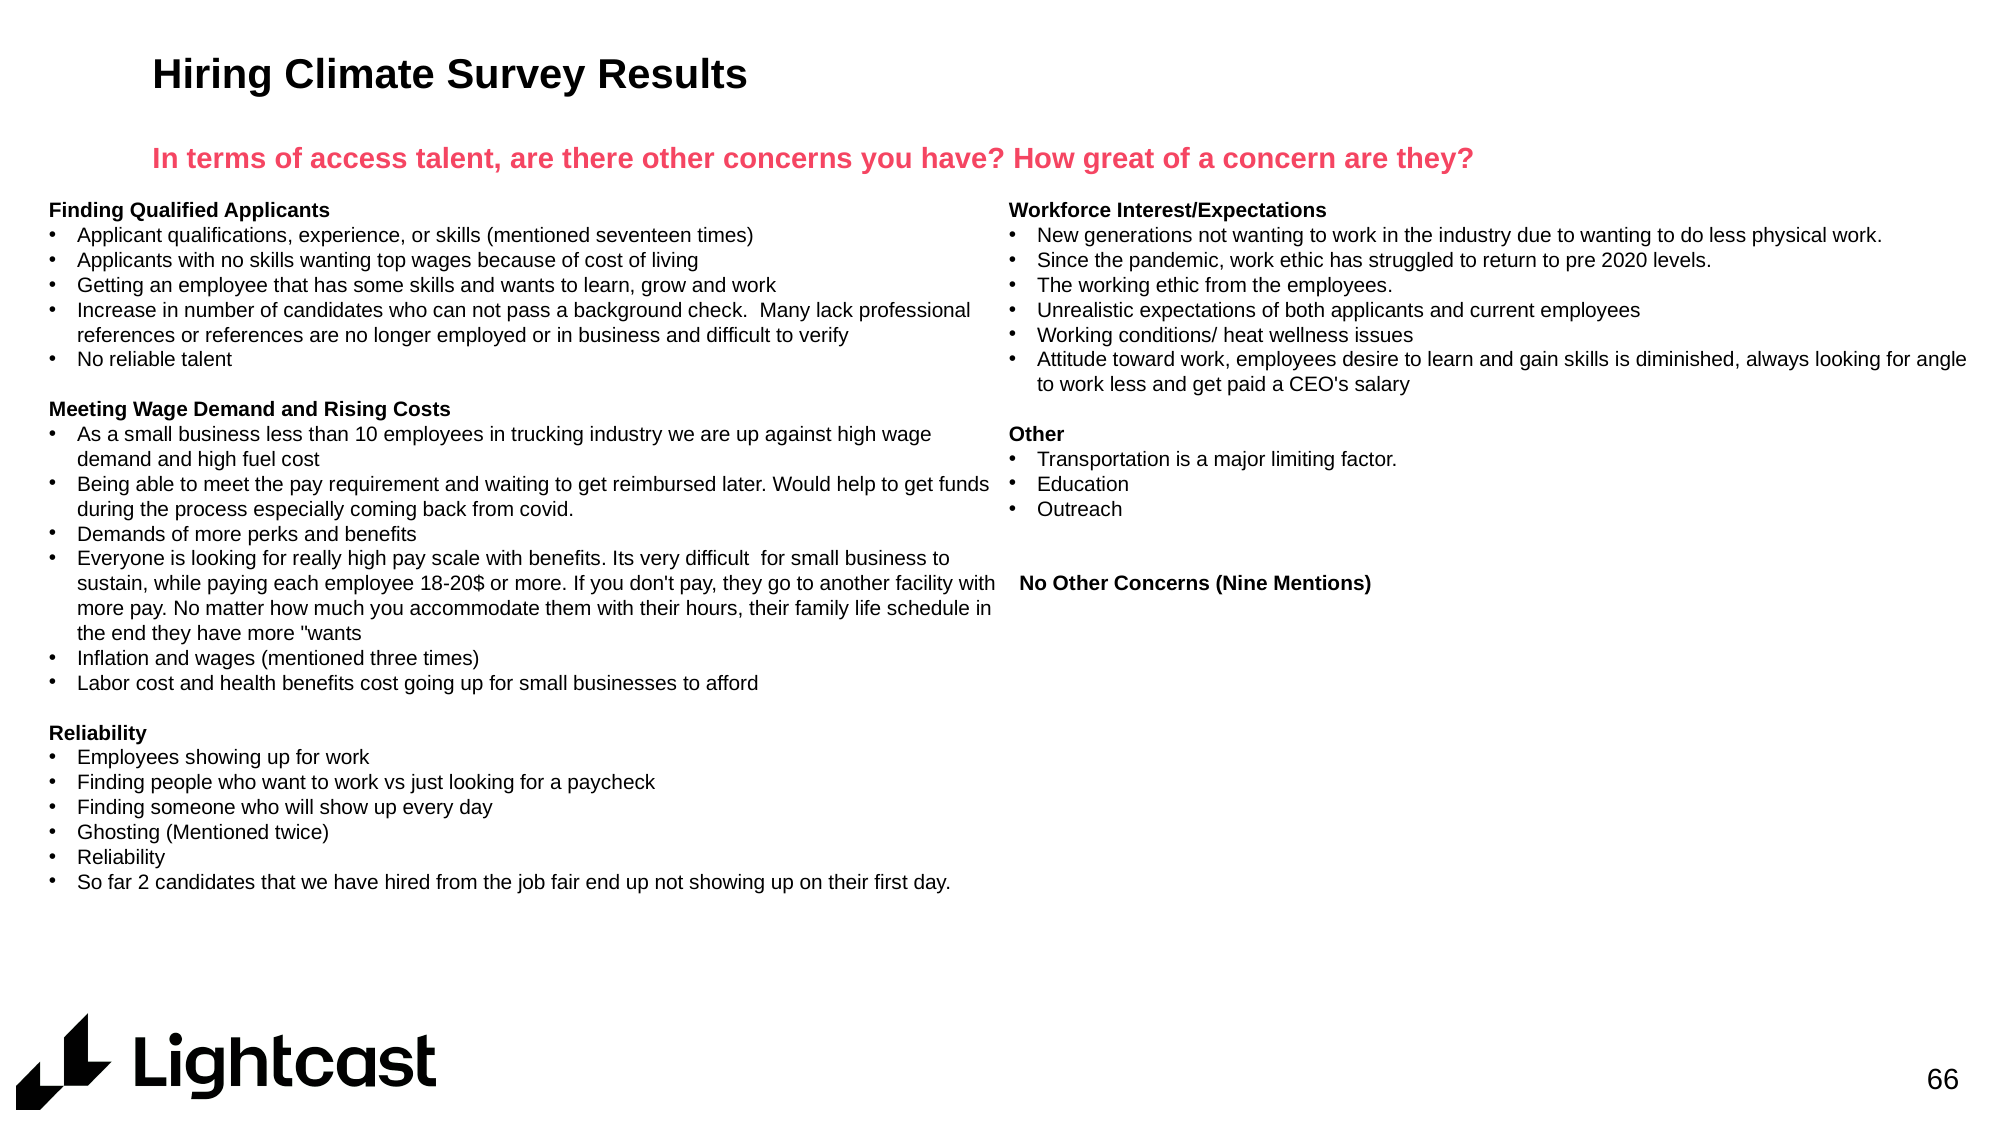

# Hiring Climate Survey Results
In terms of access talent, are there other concerns you have? How great of a concern are they?
Finding Qualified Applicants
Applicant qualifications, experience, or skills (mentioned seventeen times)
Applicants with no skills wanting top wages because of cost of living
Getting an employee that has some skills and wants to learn, grow and work
Increase in number of candidates who can not pass a background check.  Many lack professional references or references are no longer employed or in business and difficult to verify
No reliable talent

Meeting Wage Demand and Rising Costs
As a small business less than 10 employees in trucking industry we are up against high wage demand and high fuel cost
Being able to meet the pay requirement and waiting to get reimbursed later. Would help to get funds during the process especially coming back from covid.
Demands of more perks and benefits
Everyone is looking for really high pay scale with benefits. Its very difficult  for small business to sustain, while paying each employee 18-20$ or more. If you don't pay, they go to another facility with more pay. No matter how much you accommodate them with their hours, their family life schedule in the end they have more "wants
Inflation and wages (mentioned three times)
Labor cost and health benefits cost going up for small businesses to afford

Reliability
Employees showing up for work
Finding people who want to work vs just looking for a paycheck
Finding someone who will show up every day
Ghosting (Mentioned twice)
Reliability
So far 2 candidates that we have hired from the job fair end up not showing up on their first day.

Workforce Interest/Expectations
New generations not wanting to work in the industry due to wanting to do less physical work.
Since the pandemic, work ethic has struggled to return to pre 2020 levels.
The working ethic from the employees.
Unrealistic expectations of both applicants and current employees
Working conditions/ heat wellness issues
Attitude toward work, employees desire to learn and gain skills is diminished, always looking for angle to work less and get paid a CEO's salary

Other
Transportation is a major limiting factor.
Education
Outreach

No Other Concerns (Nine Mentions)